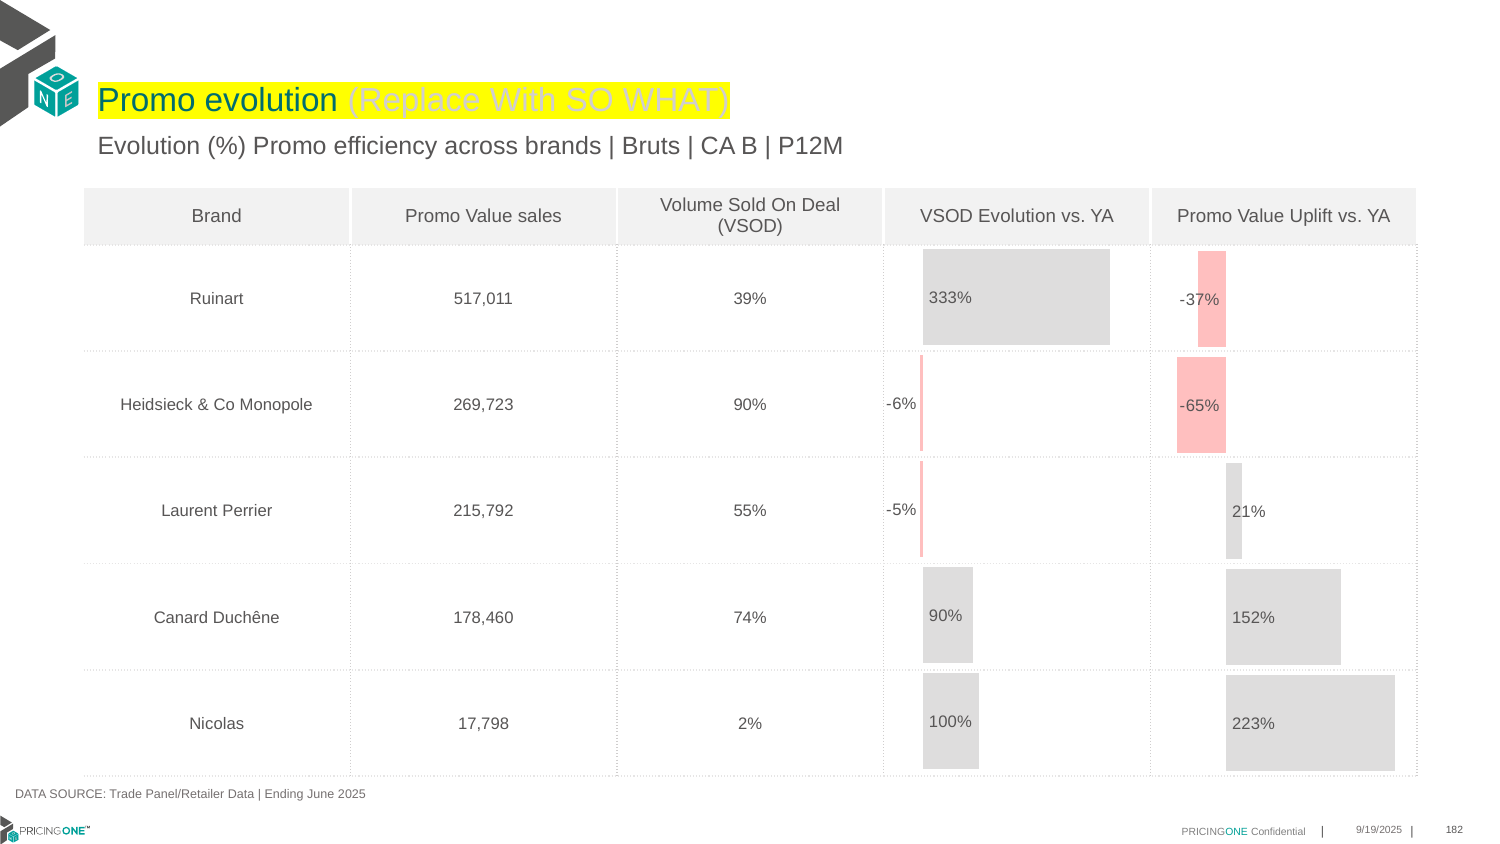

# Promo evolution (Replace With SO WHAT)
Evolution (%) Promo efficiency across brands | Bruts | CA B | P12M
| Brand | Promo Value sales | Volume Sold On Deal (VSOD) | VSOD Evolution vs. YA | Promo Value Uplift vs. YA |
| --- | --- | --- | --- | --- |
| Ruinart | 517,011 | 39% |  |  |
| Heidsieck & Co Monopole | 269,723 | 90% |  |  |
| Laurent Perrier | 215,792 | 55% |  |  |
| Canard Duchêne | 178,460 | 74% |  |  |
| Nicolas | 17,798 | 2% |  |  |

### Chart

| Category | VSOD Evaluation vs YA |
|---|---|
| Ruinart | 3.333 |
| Heidsieck & Co Monopole | -0.062000000000000055 |
| Laurent Perrier | -0.052000000000000046 |
| Canard Duchêne | 0.897 |
| Nicolas | 1.0 |

### Chart

| Category | Promo Value Uplift vs YA |
|---|---|
| Ruinart | -0.370500361232995 |
| Heidsieck & Co Monopole | -0.6495558957036374 |
| Laurent Perrier | 0.20921643052681826 |
| Canard Duchêne | 1.5247974756200215 |
| Nicolas | 2.2308793890252847 |
DATA SOURCE: Trade Panel/Retailer Data | Ending June 2025

9/19/2025
182